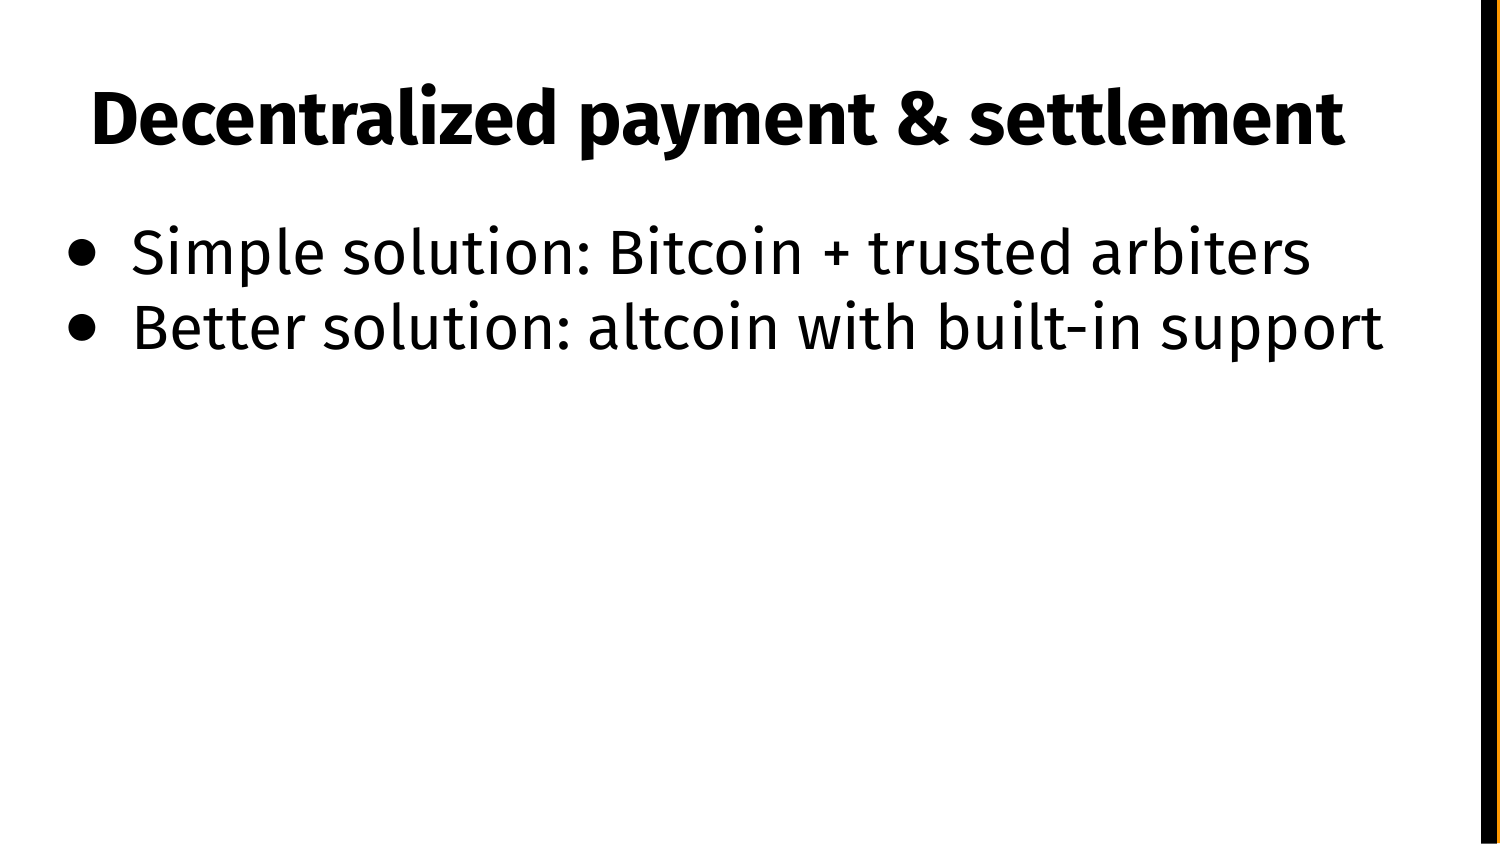

# Decentralized payment & settlement
Simple solution: Bitcoin + trusted arbiters
Better solution: altcoin with built-in support